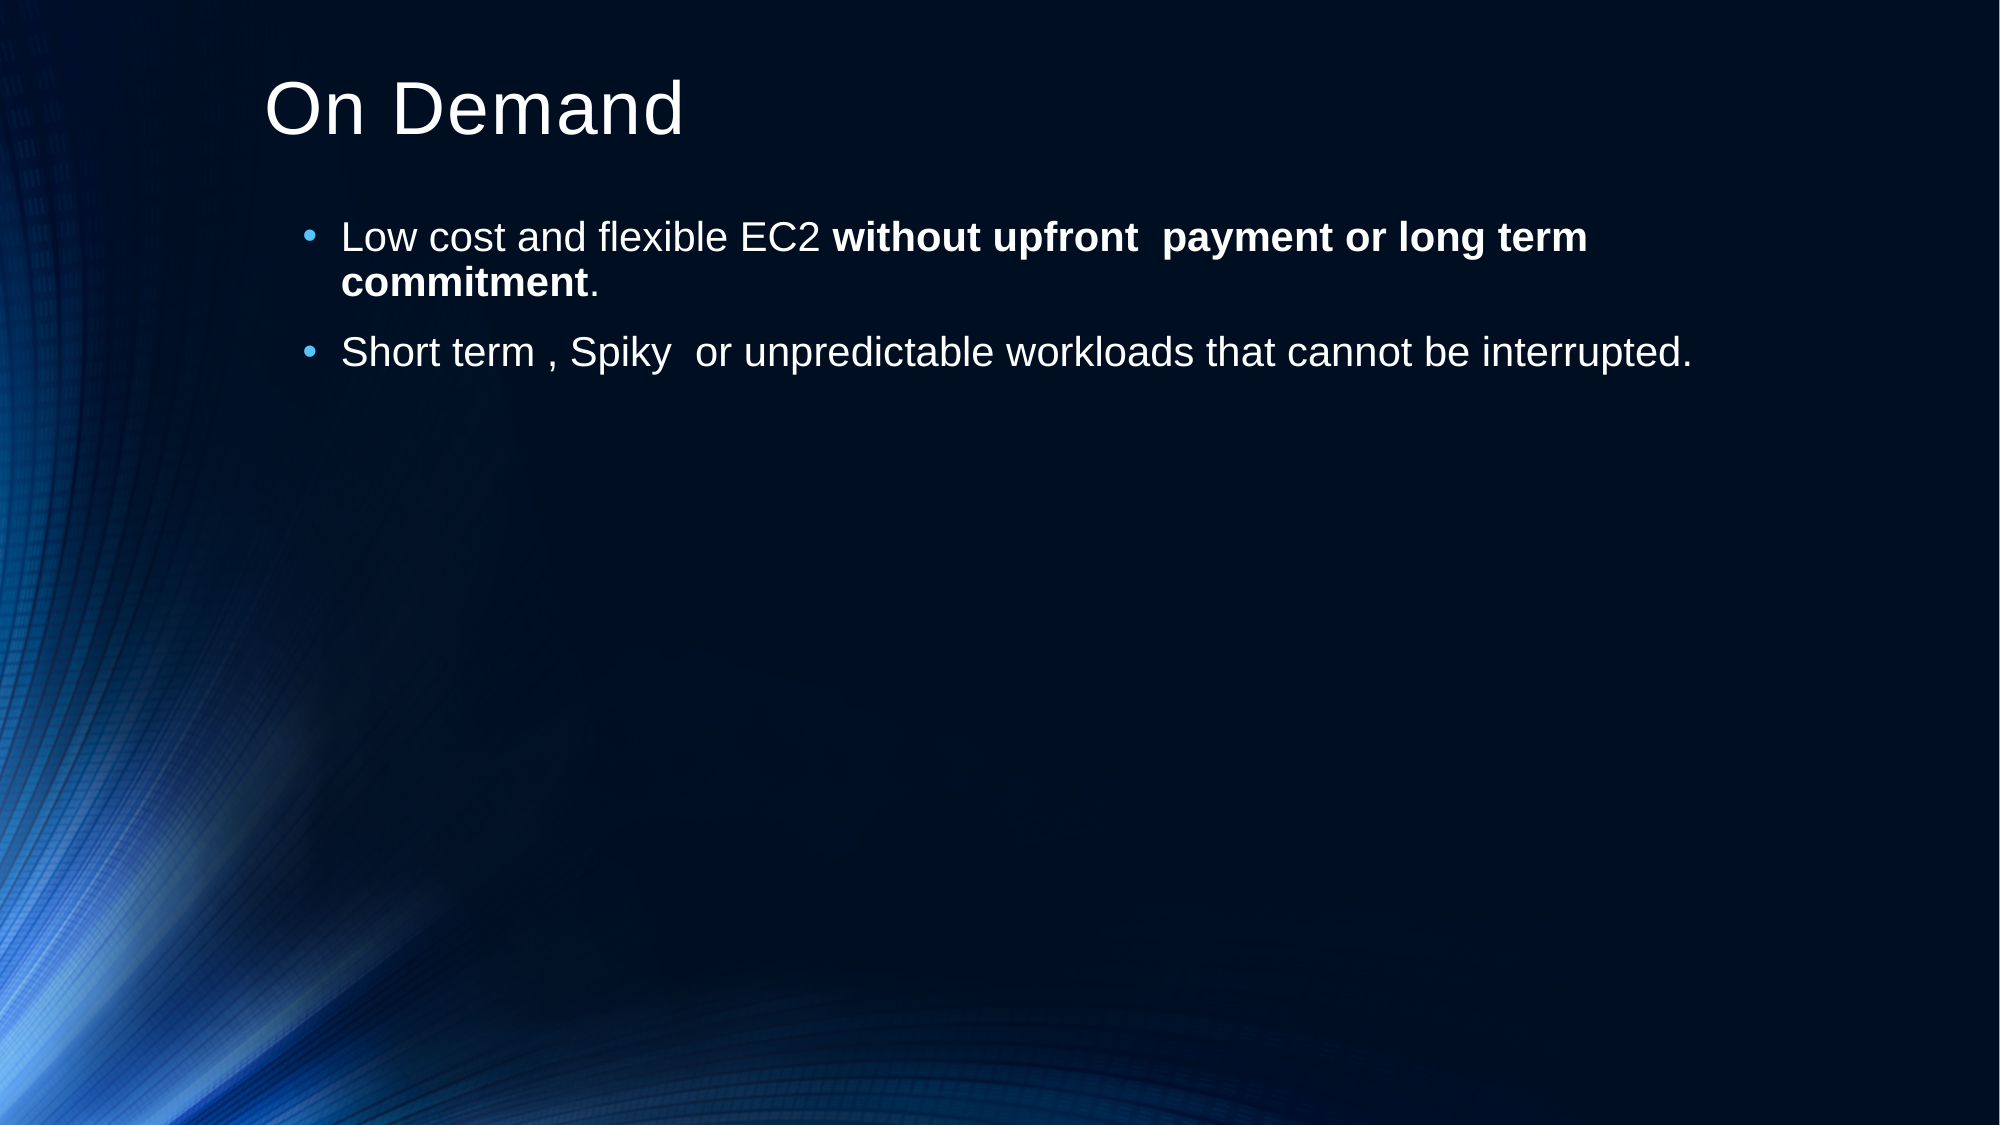

# On Demand
Low cost and flexible EC2 without upfront  payment or long term commitment.
Short term , Spiky  or unpredictable workloads that cannot be interrupted.